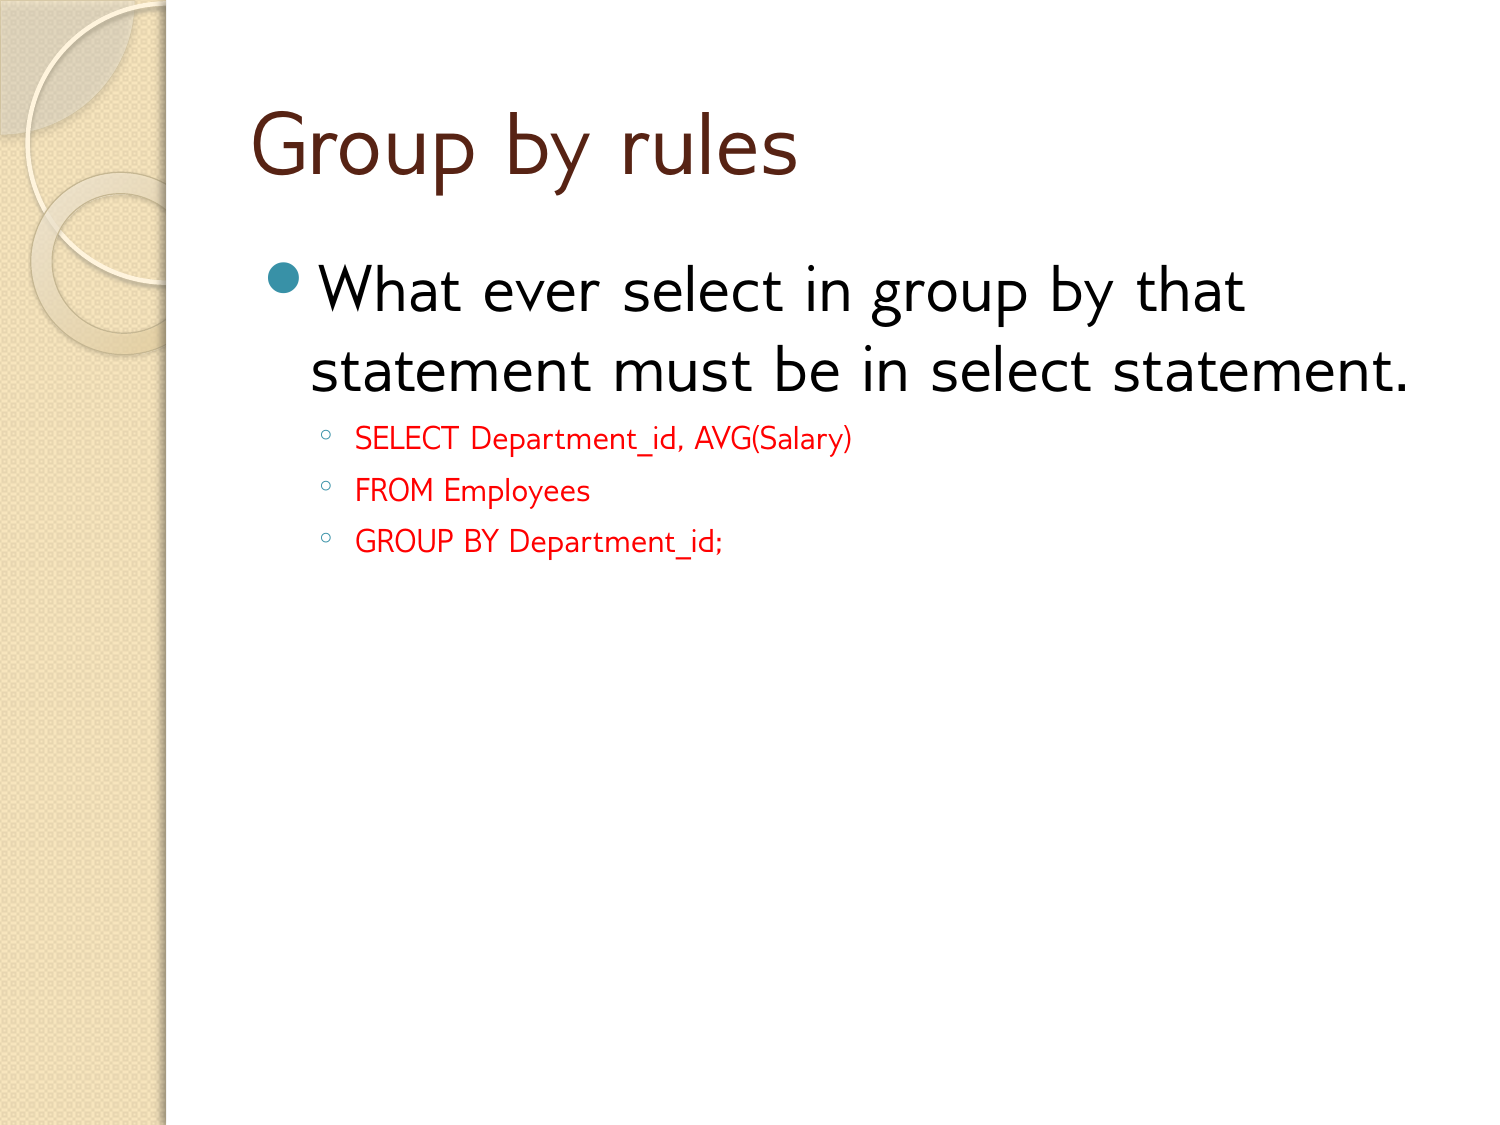

# Group by rules
What ever select in group by that statement must be in select statement.
SELECT Department_id, AVG(Salary)
FROM Employees
GROUP BY Department_id;